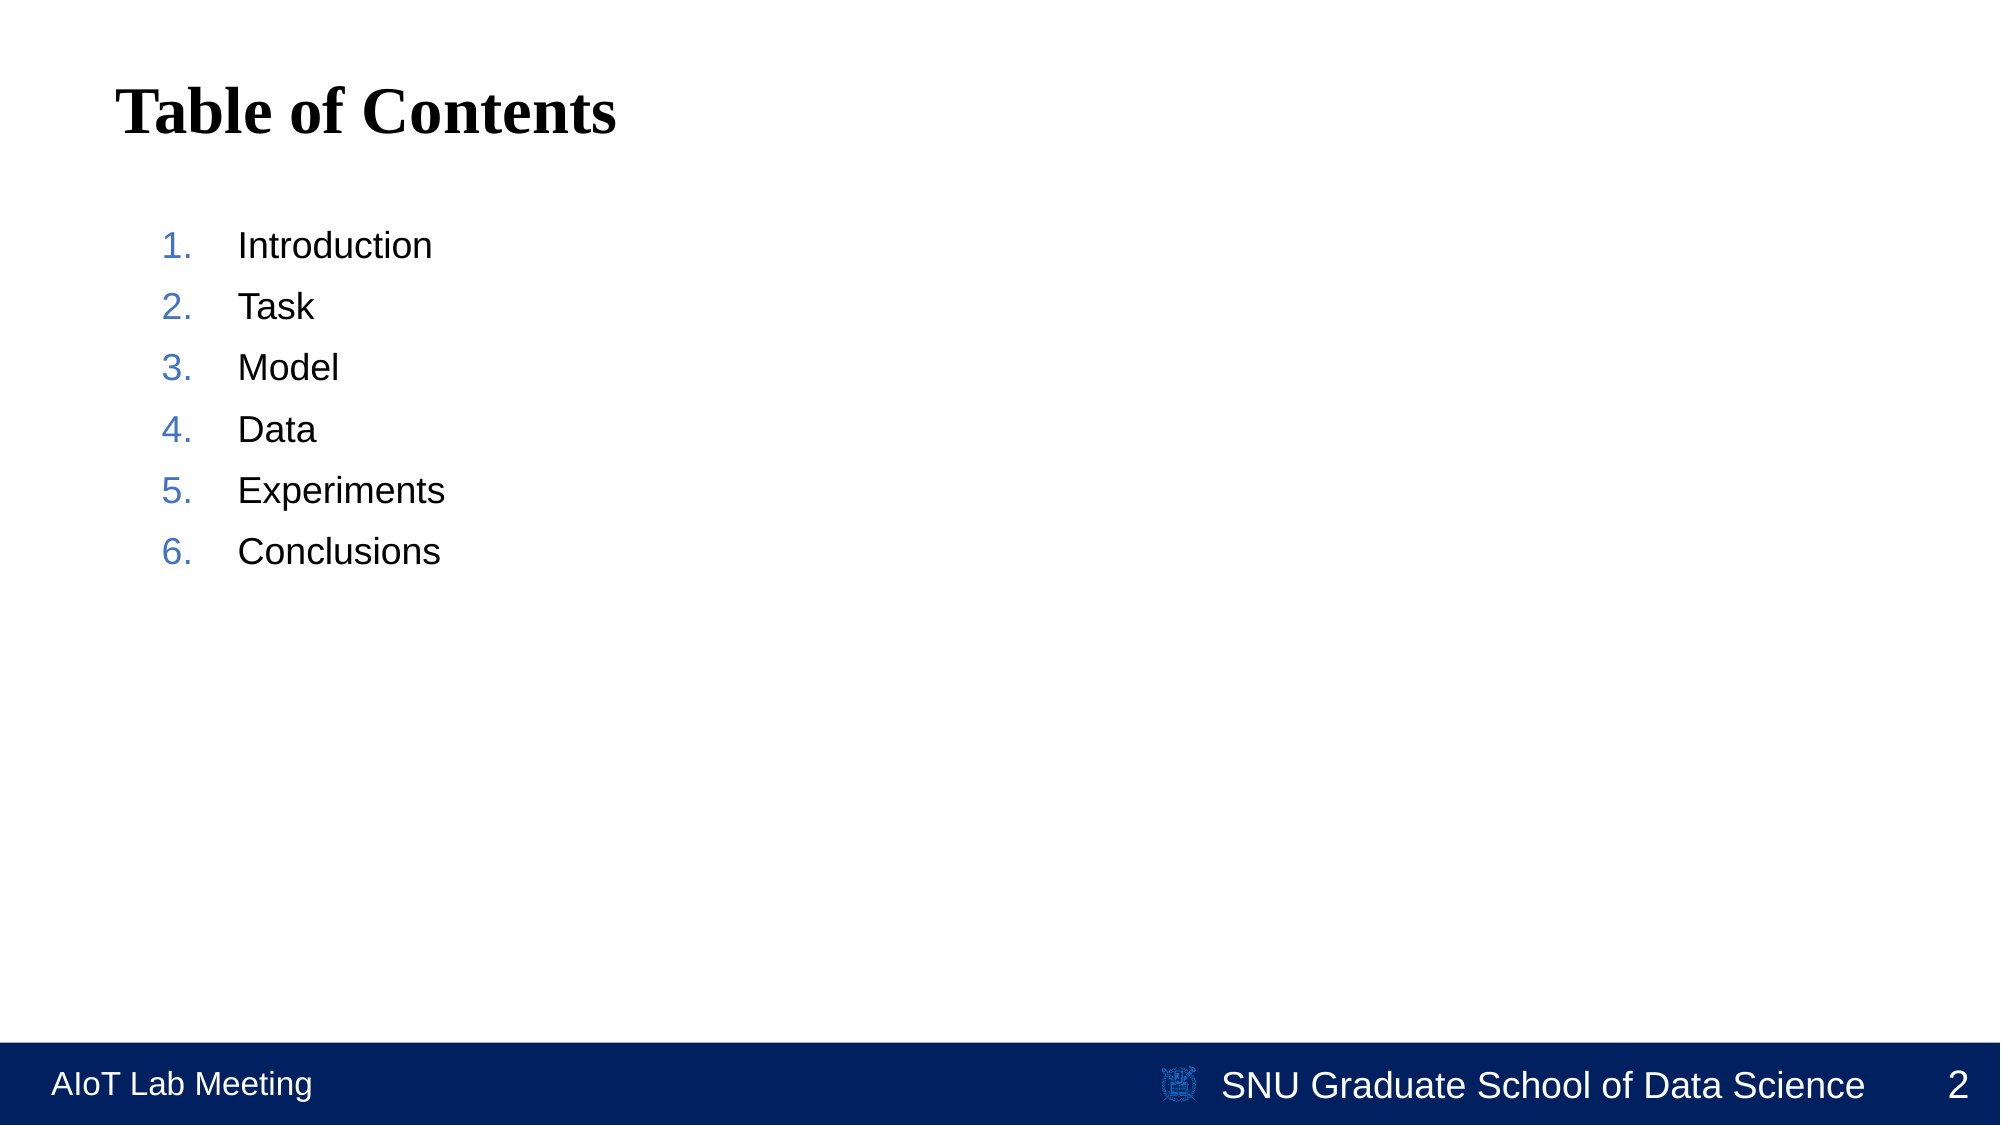

# Table of Contents
Introduction
Task
Model
Data
Experiments
Conclusions
AIoT Lab Meeting